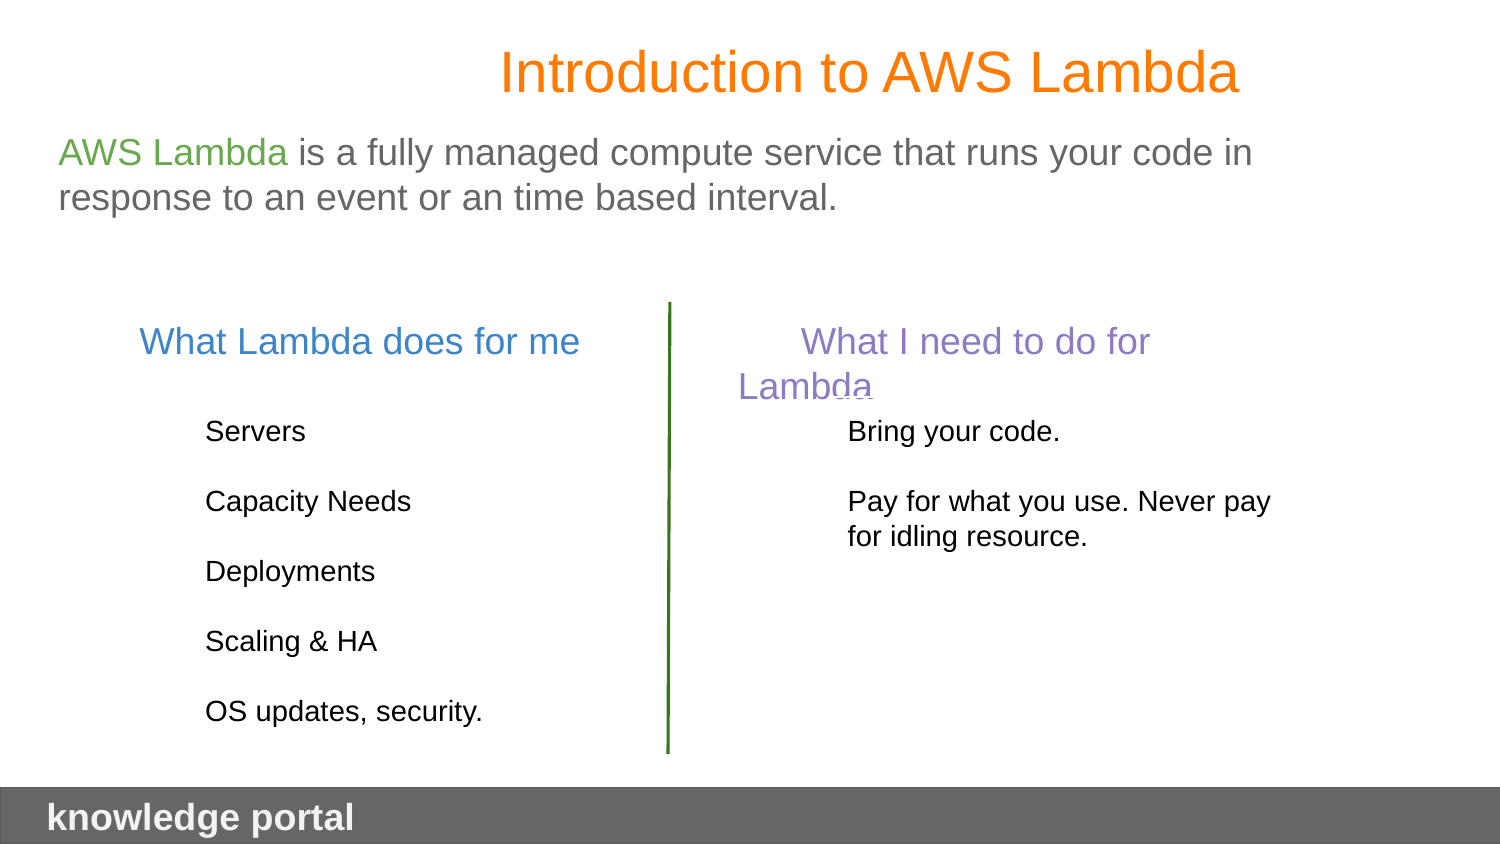

Introduction to AWS Lambda
AWS Lambda is a fully managed compute service that runs your code in response to an event or an time based interval.

What Lambda does for me
      What I need to do for Lambda
Servers

Capacity Needs

Deployments

Scaling & HA

OS updates, security.
Bring your code.

Pay for what you use. Never pay for idling resource.
   knowledge portal